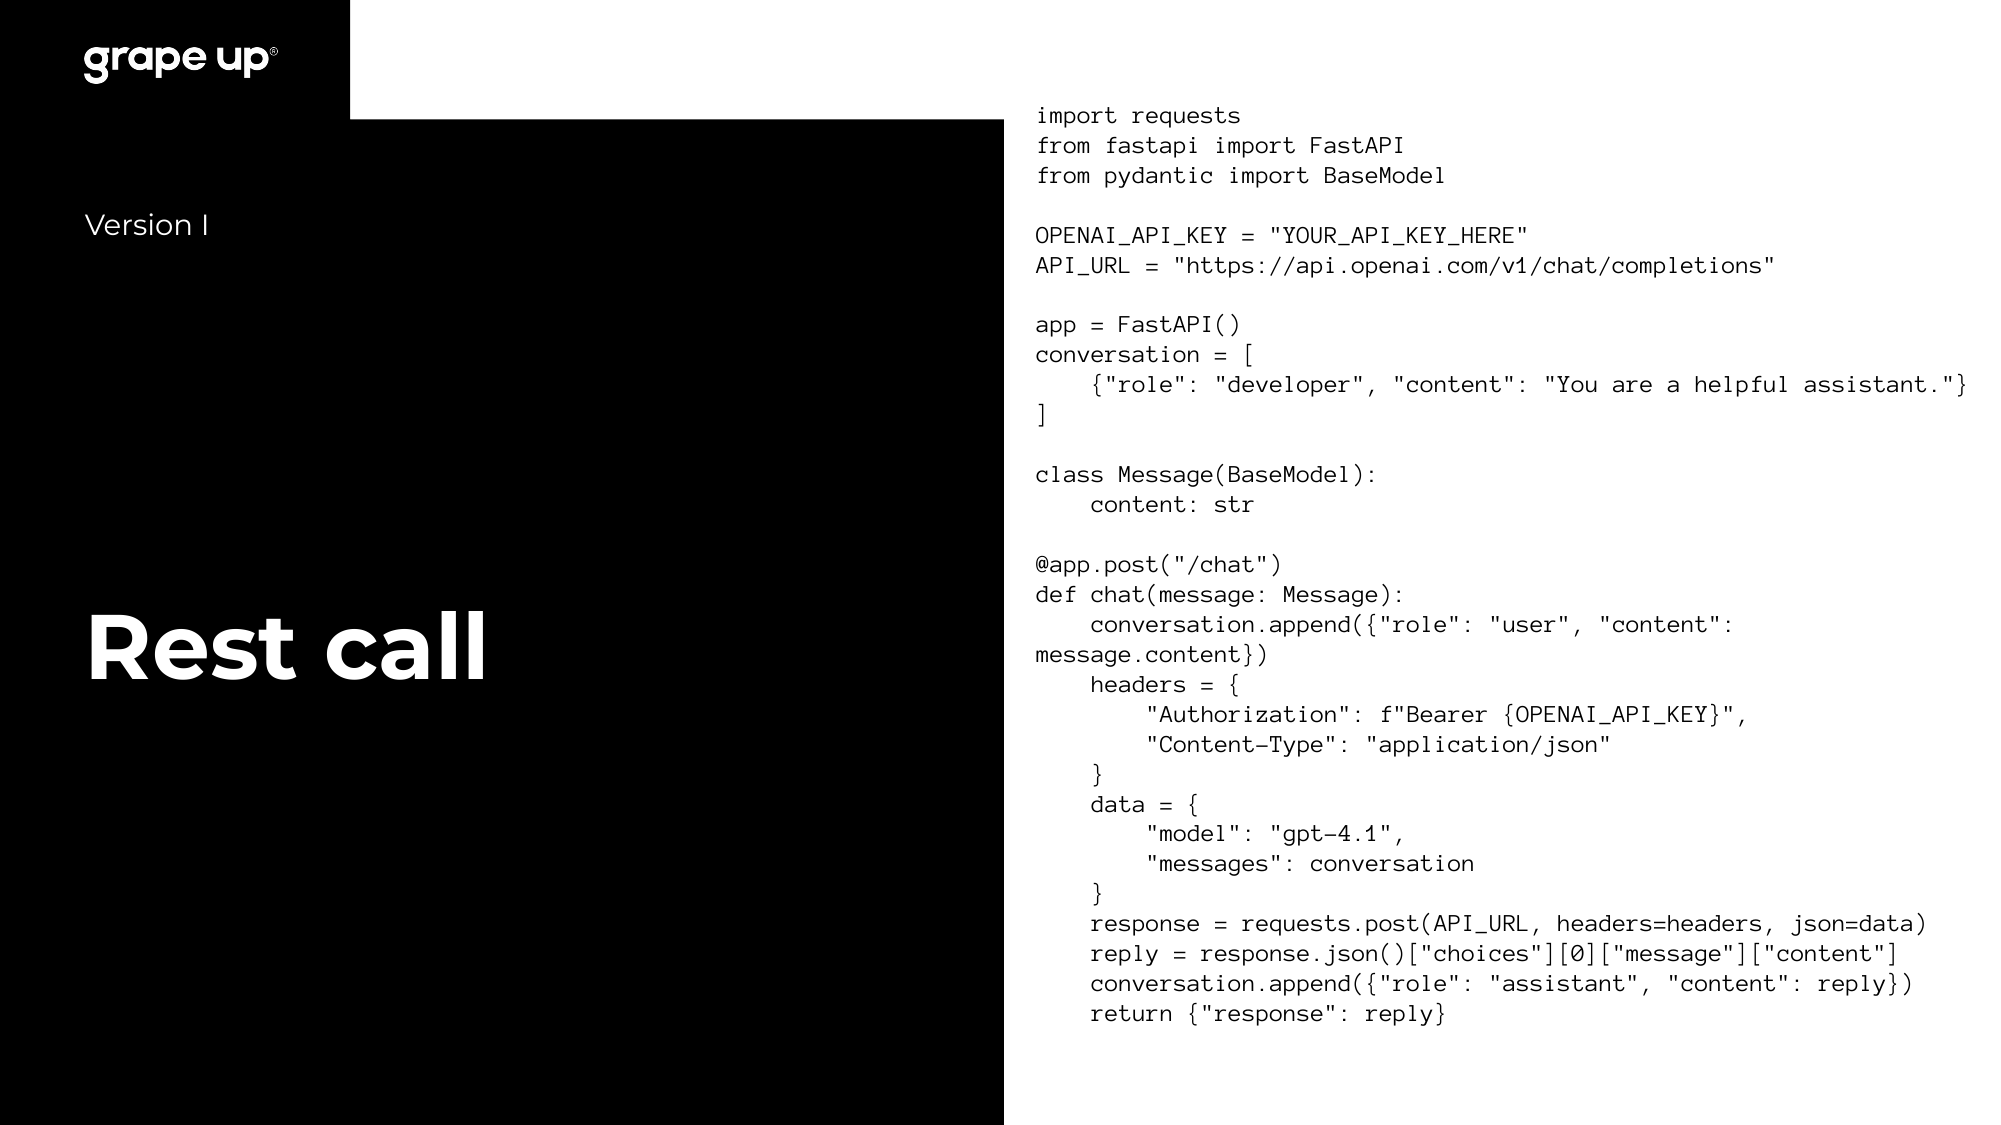

import requests
from fastapi import FastAPI
from pydantic import BaseModel

OPENAI_API_KEY = "YOUR_API_KEY_HERE"
API_URL = "https://api.openai.com/v1/chat/completions"

app = FastAPI()
conversation = [
    {"role": "developer", "content": "You are a helpful assistant."}
]

class Message(BaseModel):
    content: str

@app.post("/chat")
def chat(message: Message):
    conversation.append({"role": "user", "content": message.content})
    headers = {
        "Authorization": f"Bearer {OPENAI_API_KEY}",
        "Content-Type": "application/json"
    }
    data = {
        "model": "gpt-4.1",
        "messages": conversation
    }
    response = requests.post(API_URL, headers=headers, json=data)
    reply = response.json()["choices"][0]["message"]["content"]
    conversation.append({"role": "assistant", "content": reply})
    return {"response": reply}
Version I
# Rest call